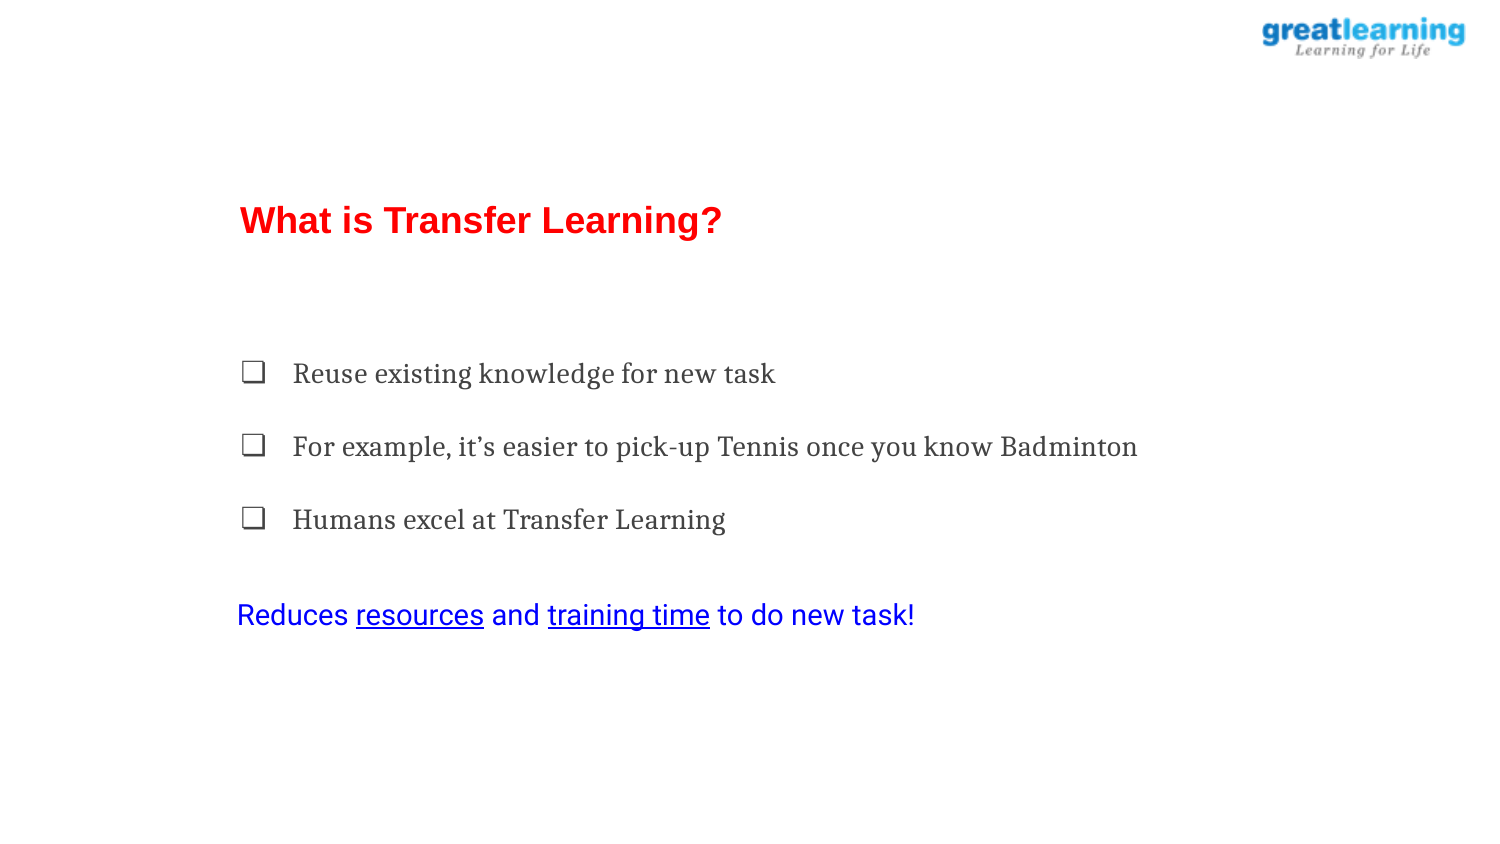

What is Transfer Learning?
Reuse existing knowledge for new task
For example, it’s easier to pick-up Tennis once you know Badminton
Humans excel at Transfer Learning
Reduces resources and training time to do new task!